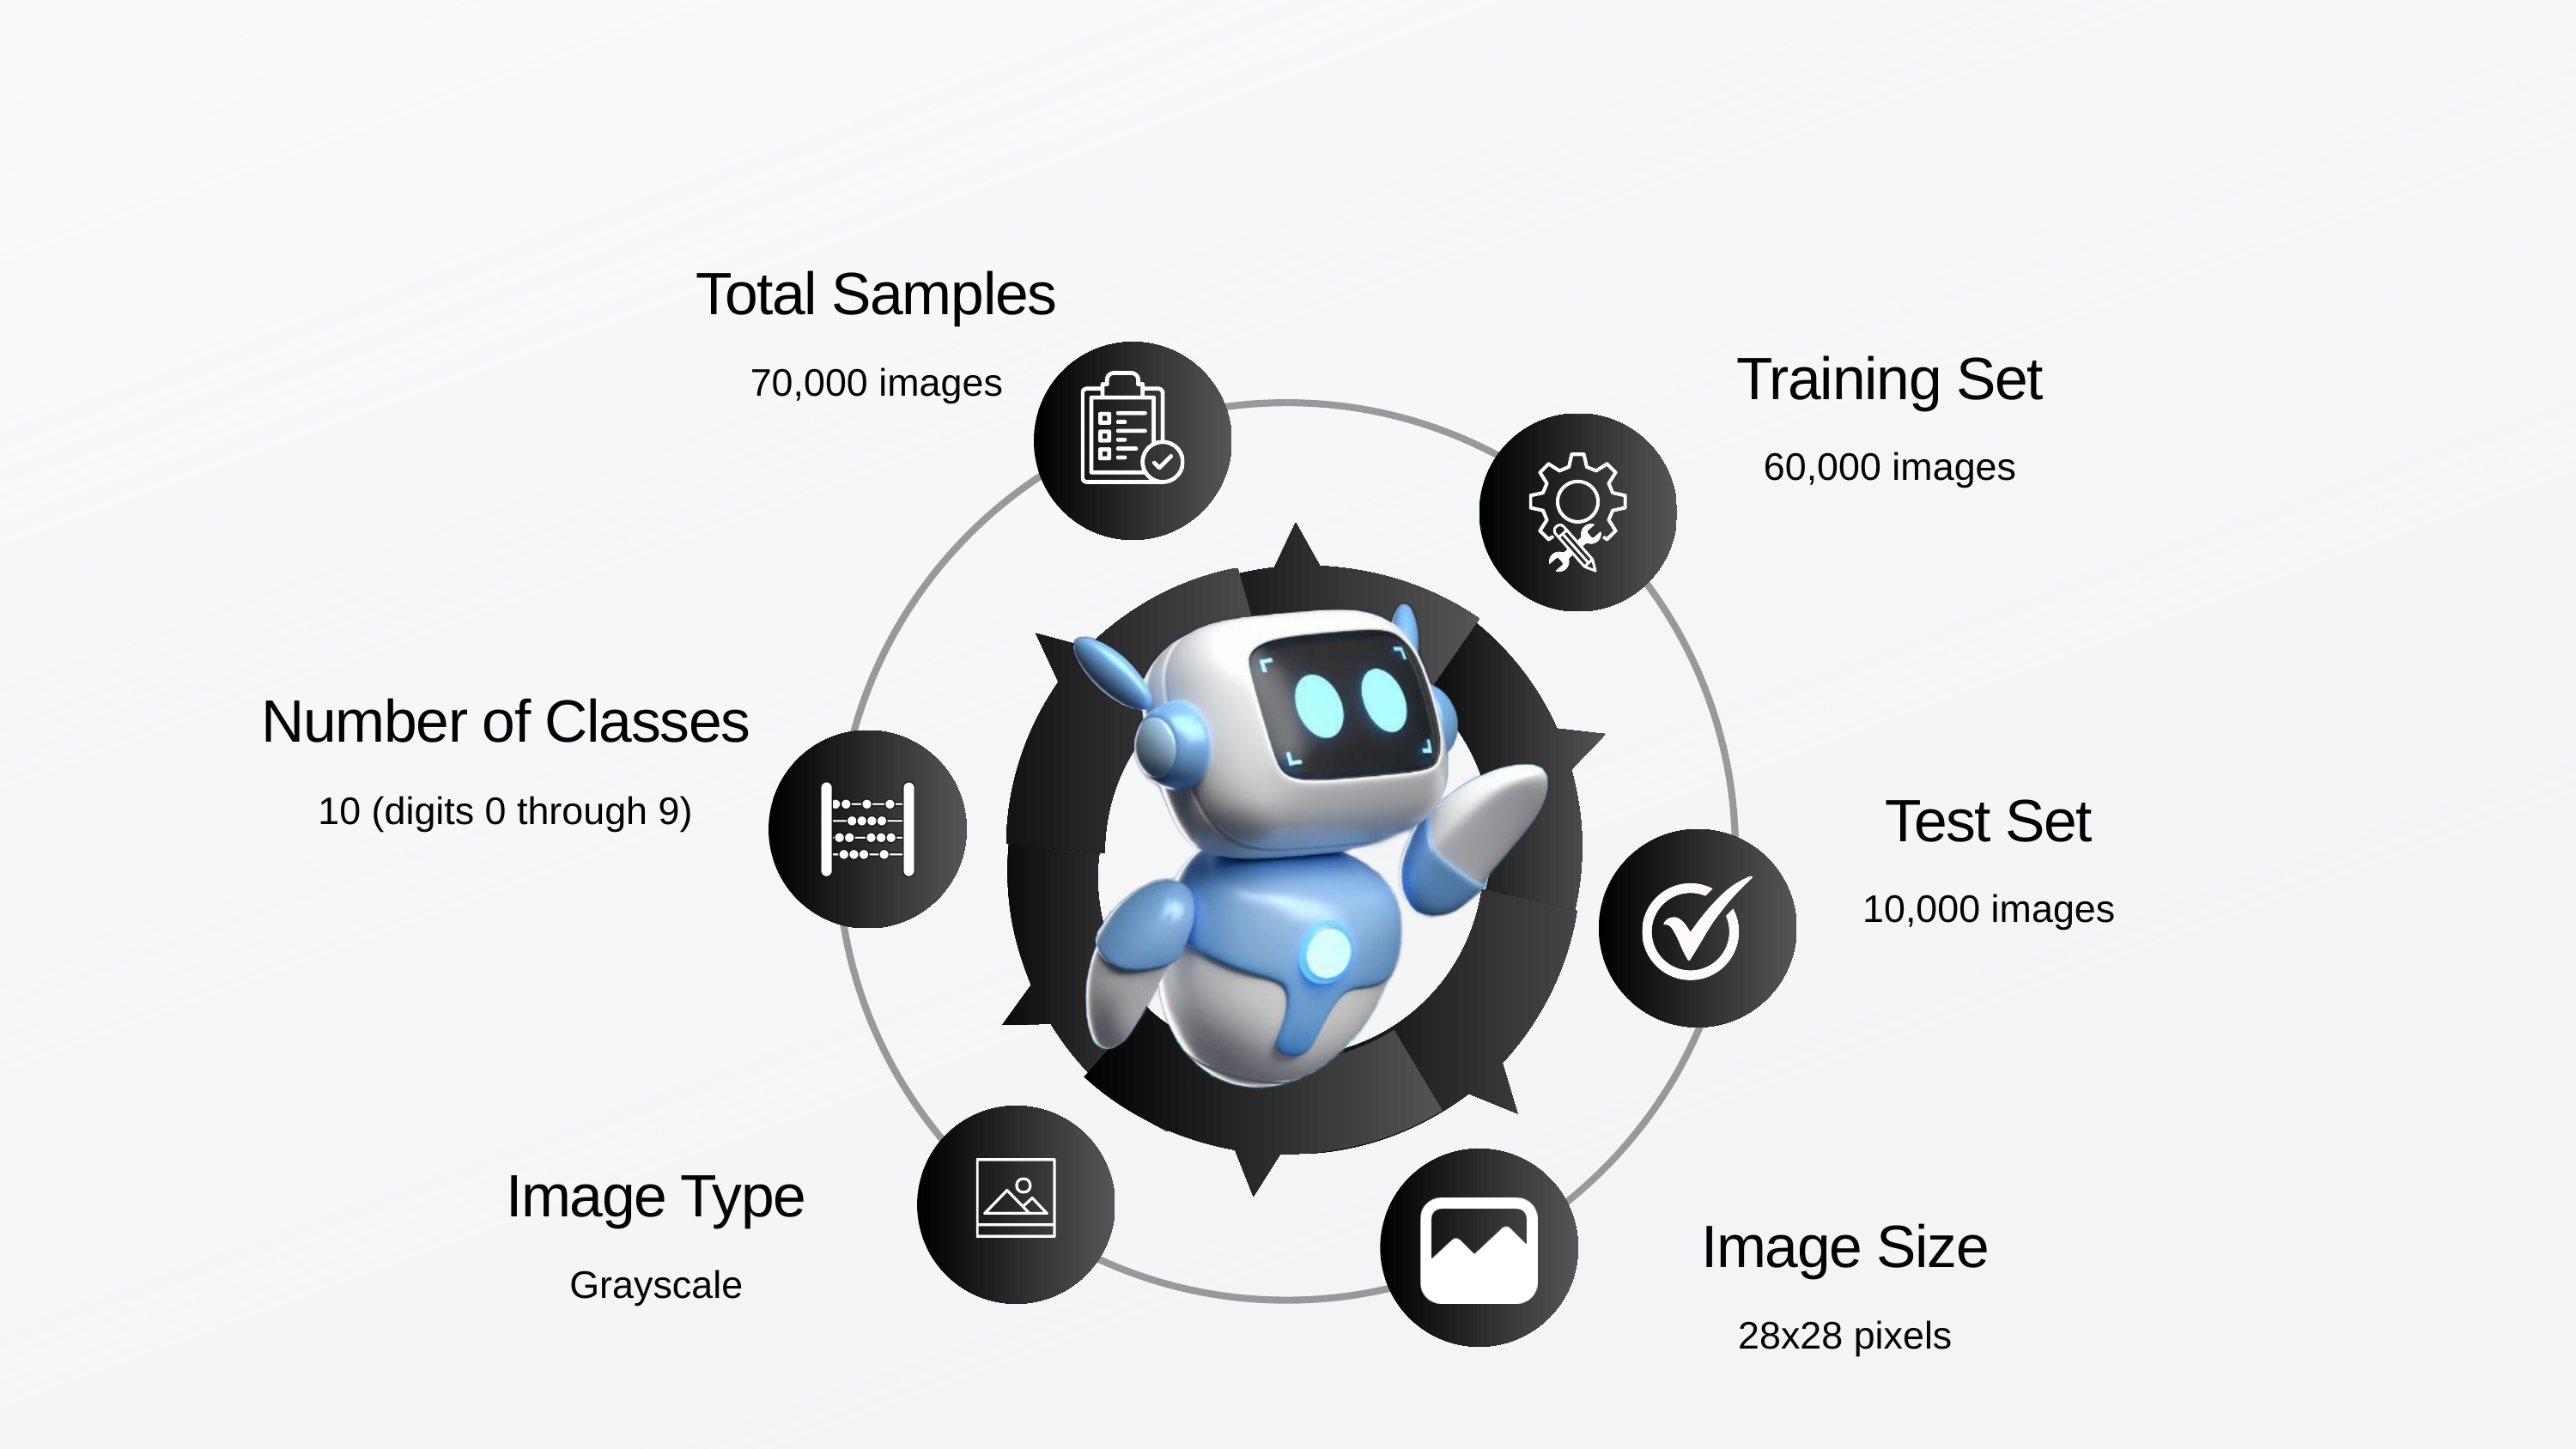

Total Samples
70,000 images
Training Set
60,000 images

Number of Classes

Test Set
10,000 images
10 (digits 0 through 9)

Image Type

Image Size

Grayscale
28x28 pixels